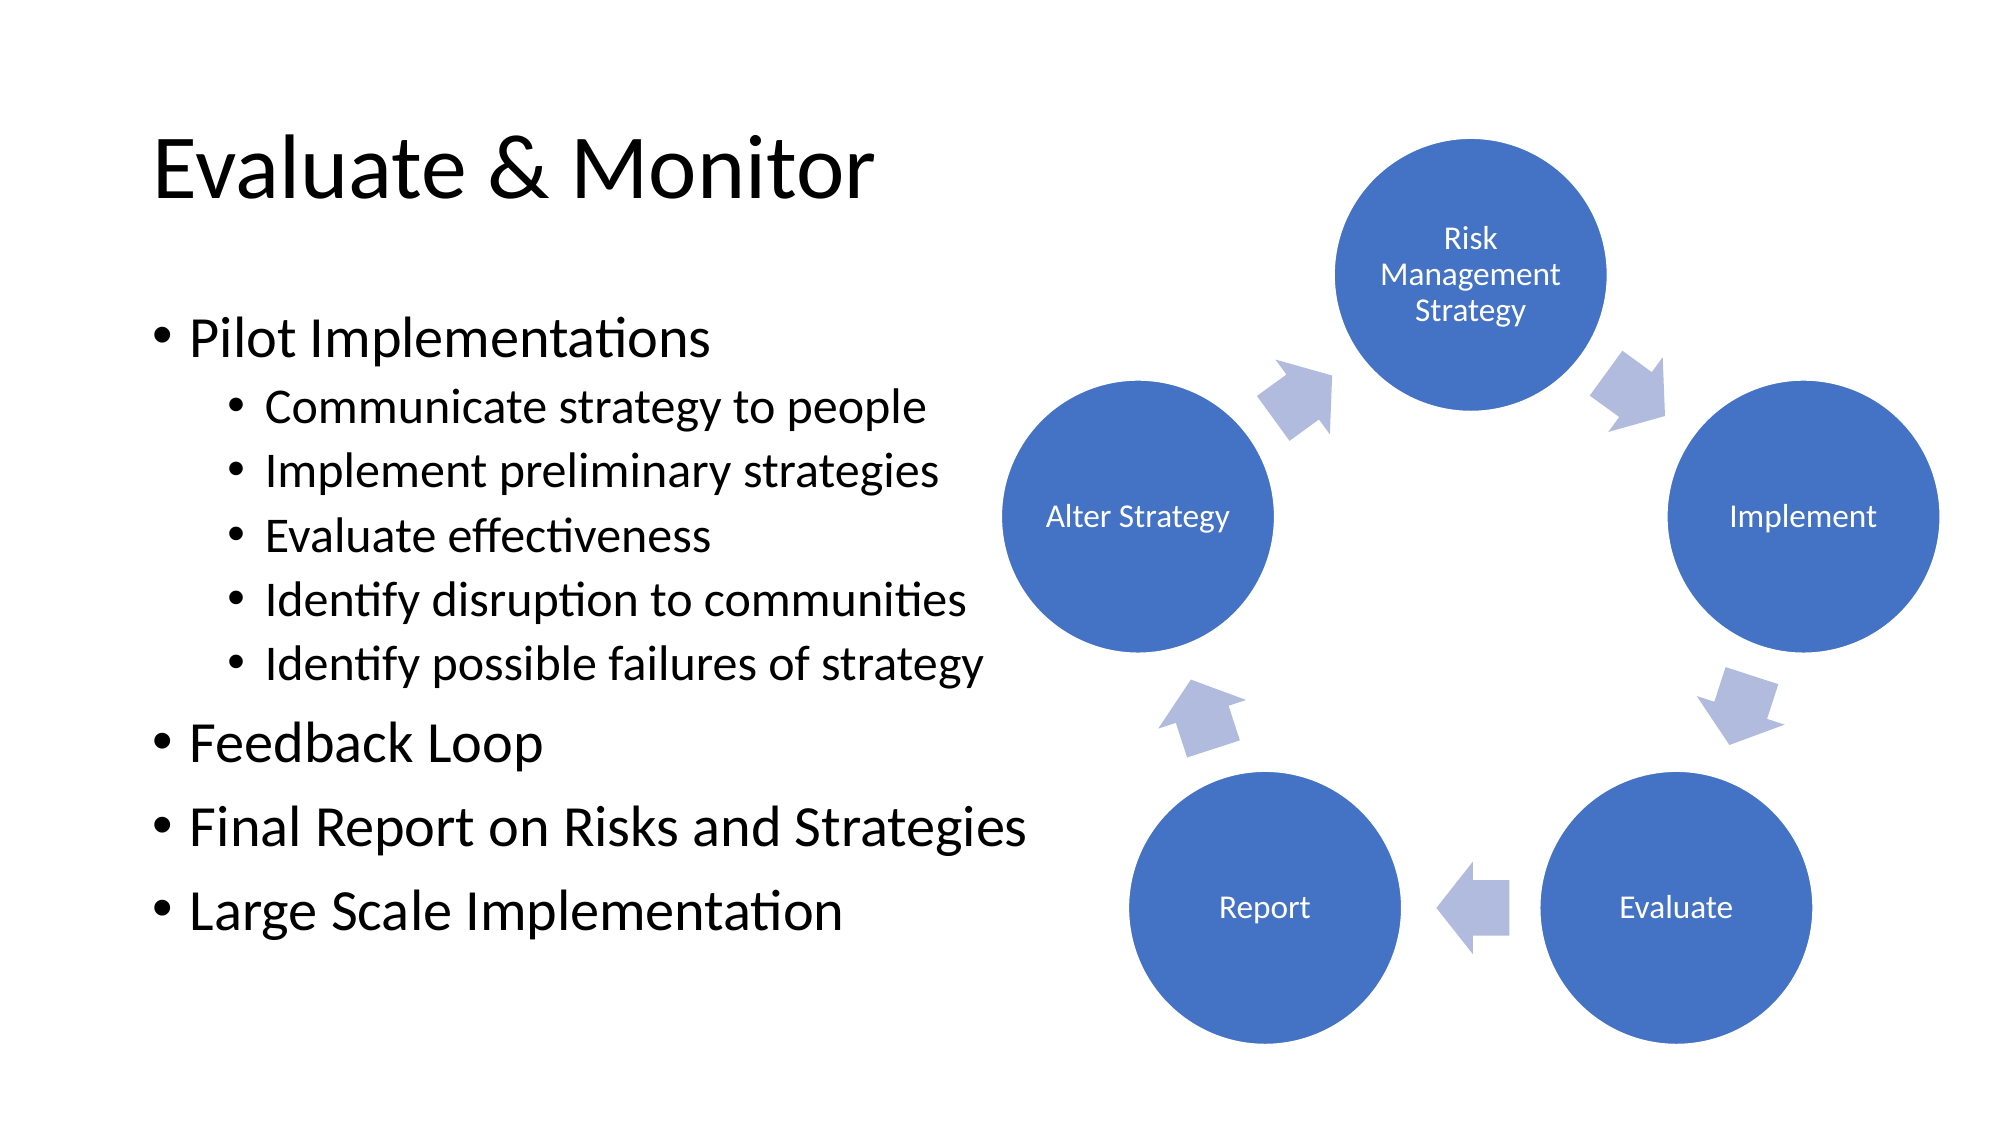

# Evaluate & Monitor
Risk Management Strategy

Implement

Evaluate

Report

Alter Strategy

Pilot Implementations
Communicate strategy to people
Implement preliminary strategies
Evaluate effectiveness
Identify disruption to communities
Identify possible failures of strategy
Feedback Loop
Final Report on Risks and Strategies
Large Scale Implementation